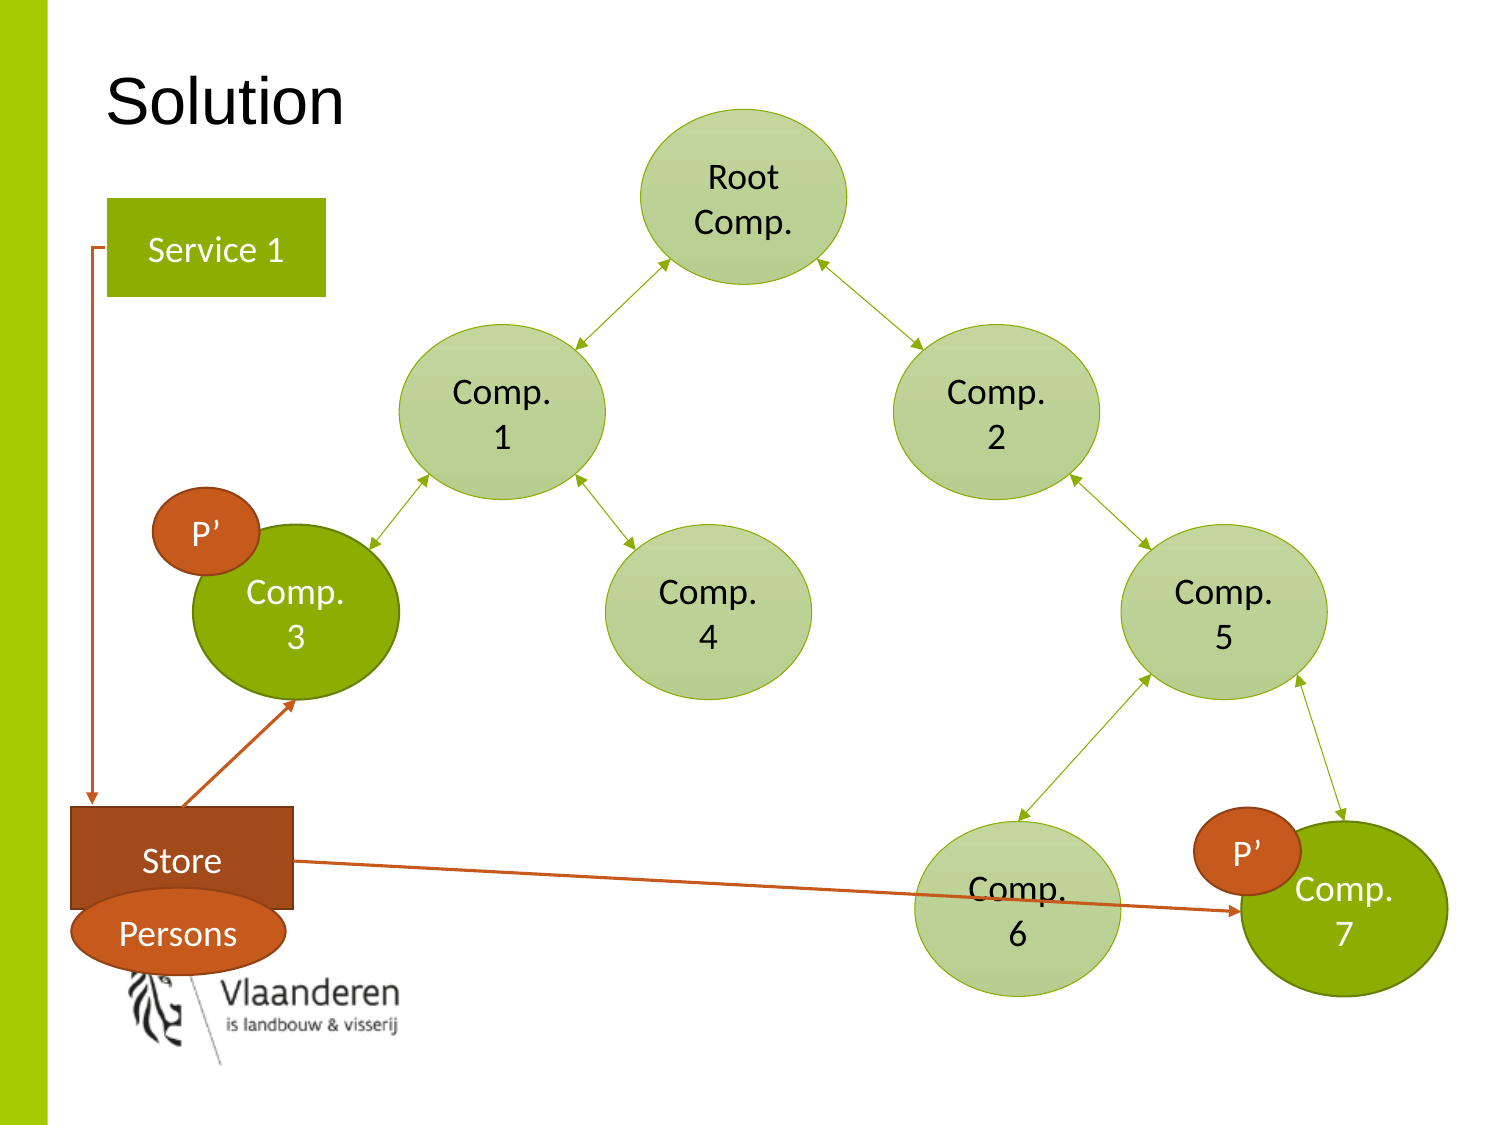

# Solution
Root Comp.
Service 1
Comp. 1
Comp.
2
P’
Comp.3
Comp.
4
Comp.
5
Store
P’
Comp.
6
Comp.
7
Persons